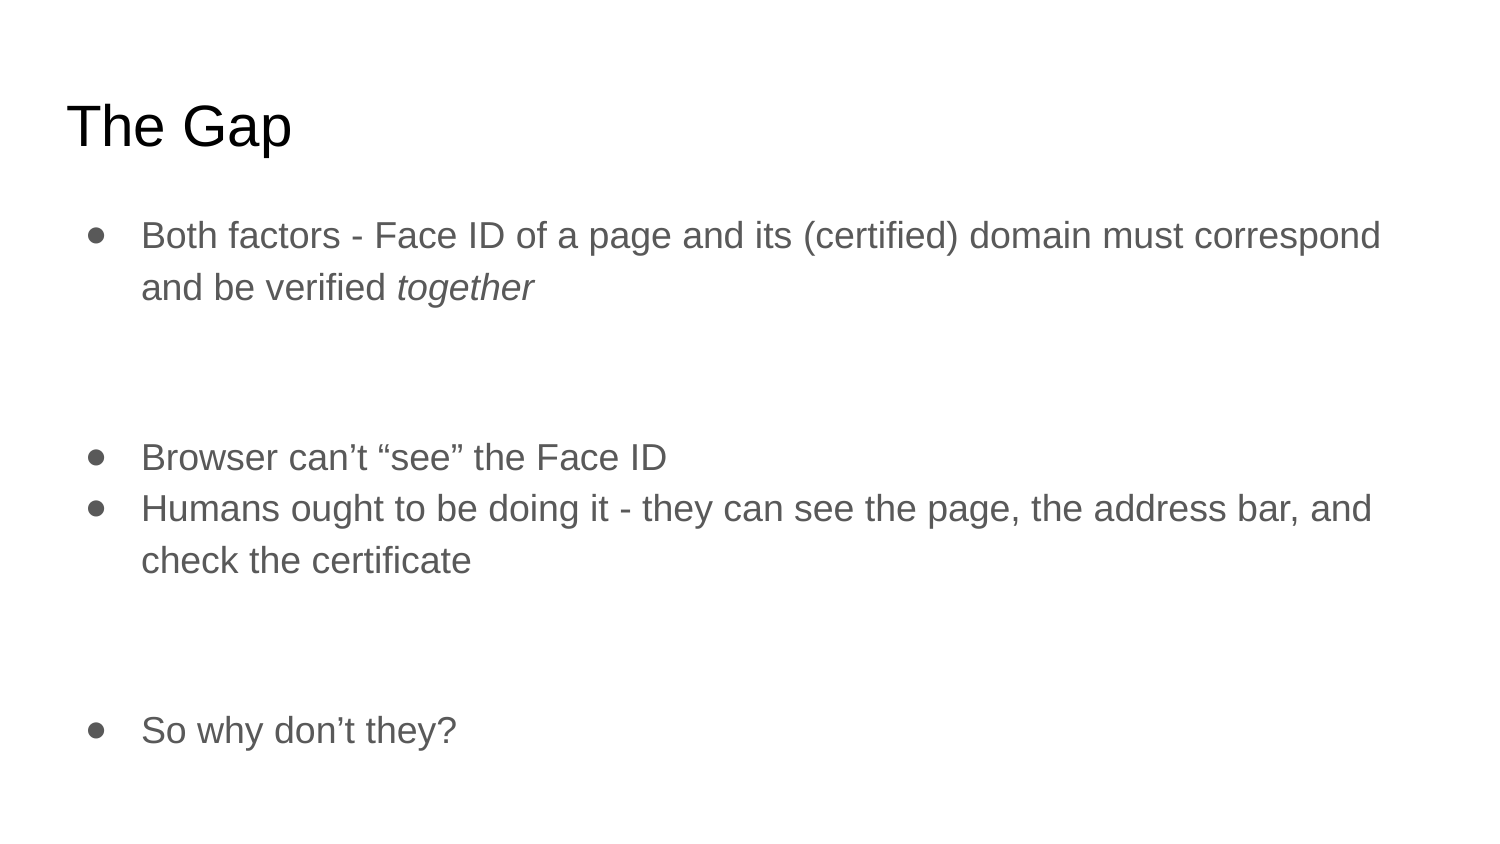

# The Gap
Both factors - Face ID of a page and its (certified) domain must correspond and be verified together

Browser can’t “see” the Face ID
Humans ought to be doing it - they can see the page, the address bar, and check the certificate

So why don’t they?